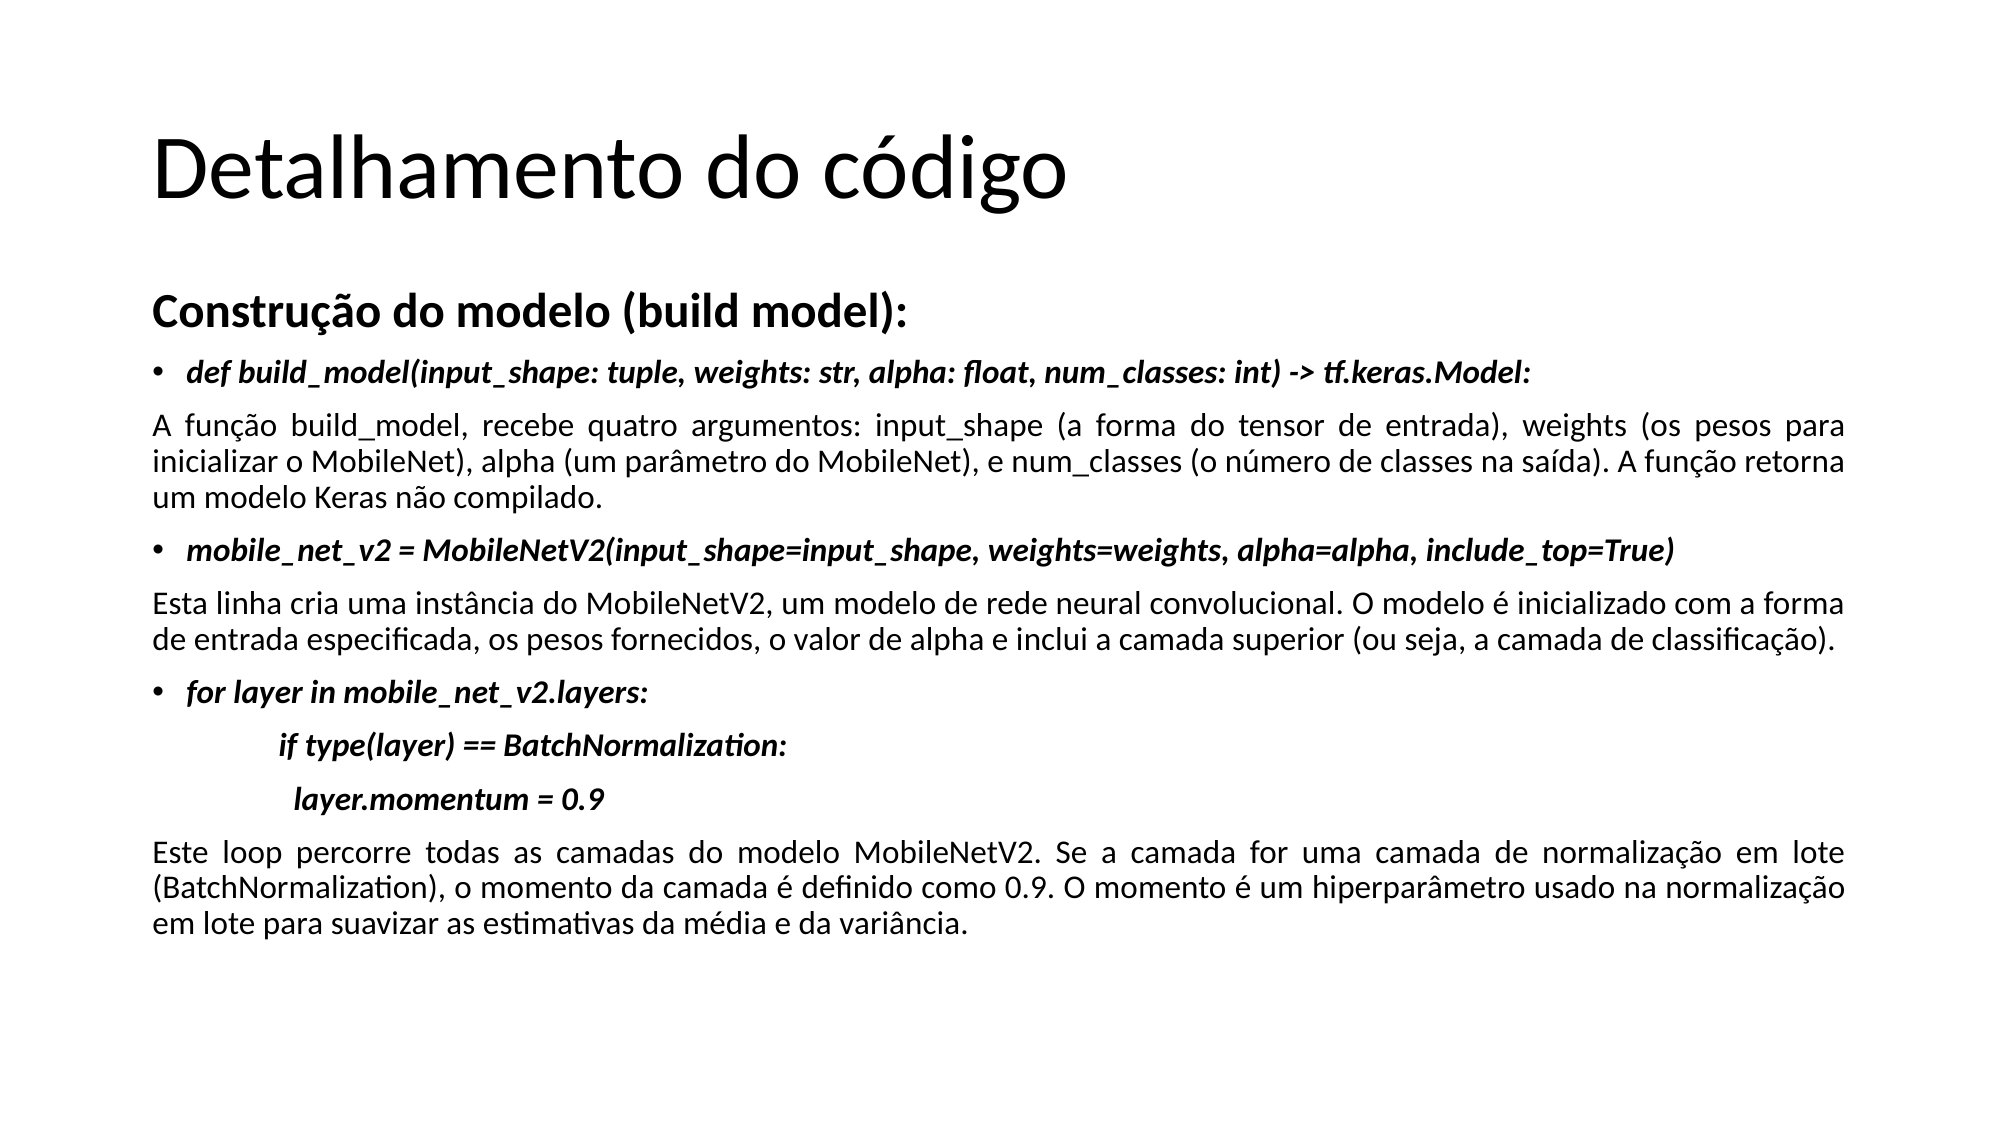

# Detalhamento do código
Construção do modelo (build model):
def build_model(input_shape: tuple, weights: str, alpha: float, num_classes: int) -> tf.keras.Model:
A função build_model, recebe quatro argumentos: input_shape (a forma do tensor de entrada), weights (os pesos para inicializar o MobileNet), alpha (um parâmetro do MobileNet), e num_classes (o número de classes na saída). A função retorna um modelo Keras não compilado.
mobile_net_v2 = MobileNetV2(input_shape=input_shape, weights=weights, alpha=alpha, include_top=True)
Esta linha cria uma instância do MobileNetV2, um modelo de rede neural convolucional. O modelo é inicializado com a forma de entrada especificada, os pesos fornecidos, o valor de alpha e inclui a camada superior (ou seja, a camada de classificação).
for layer in mobile_net_v2.layers:
	if type(layer) == BatchNormalization:
		  layer.momentum = 0.9
Este loop percorre todas as camadas do modelo MobileNetV2. Se a camada for uma camada de normalização em lote (BatchNormalization), o momento da camada é definido como 0.9. O momento é um hiperparâmetro usado na normalização em lote para suavizar as estimativas da média e da variância.